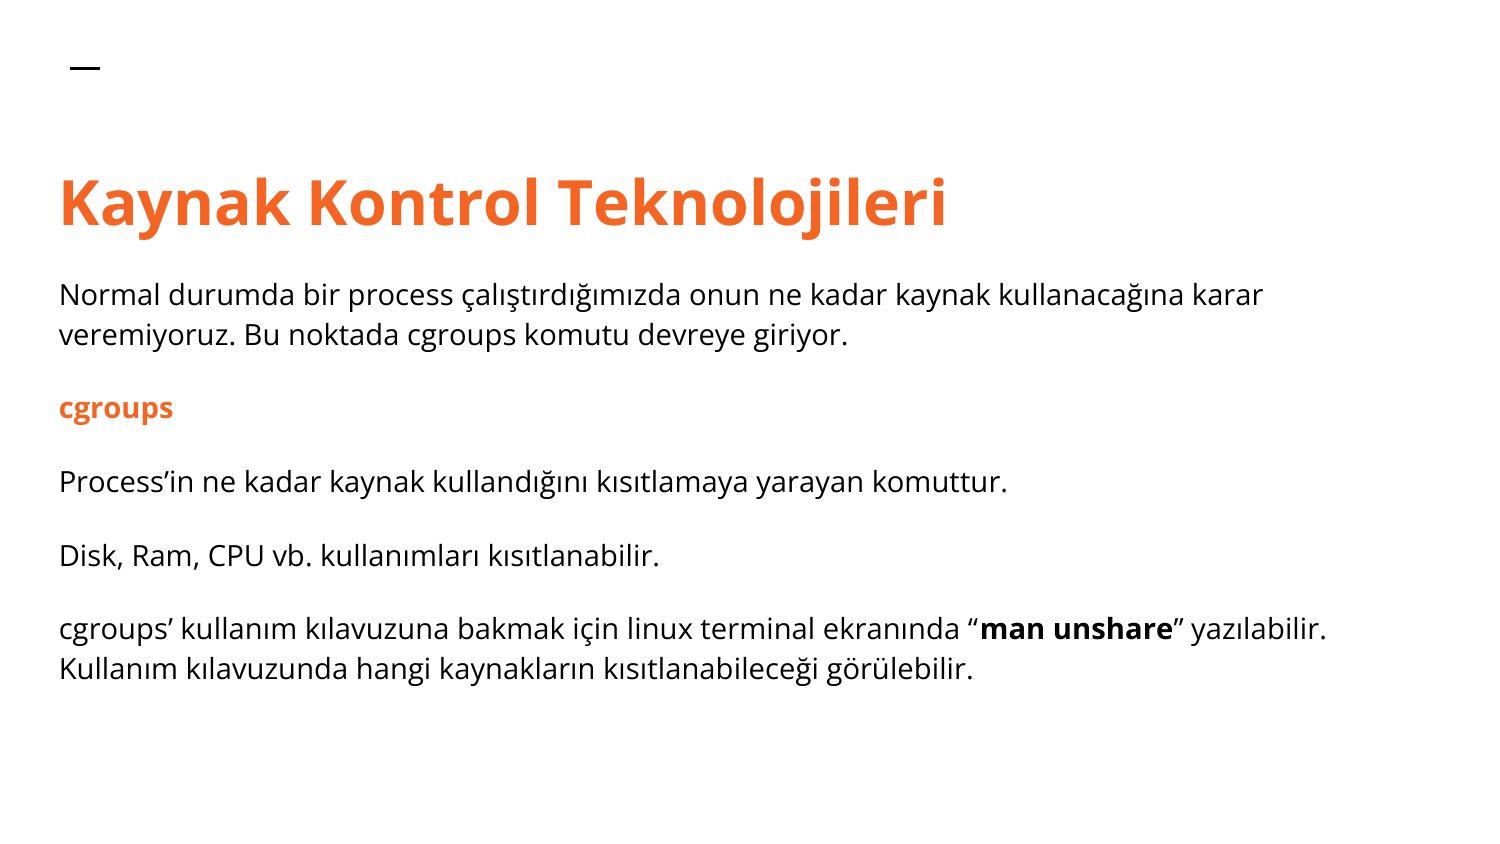

Kaynak Kontrol Teknolojileri
Normal durumda bir process çalıştırdığımızda onun ne kadar kaynak kullanacağına karar veremiyoruz. Bu noktada cgroups komutu devreye giriyor.
cgroups
Process’in ne kadar kaynak kullandığını kısıtlamaya yarayan komuttur.
Disk, Ram, CPU vb. kullanımları kısıtlanabilir.
cgroups’ kullanım kılavuzuna bakmak için linux terminal ekranında “man unshare” yazılabilir. Kullanım kılavuzunda hangi kaynakların kısıtlanabileceği görülebilir.